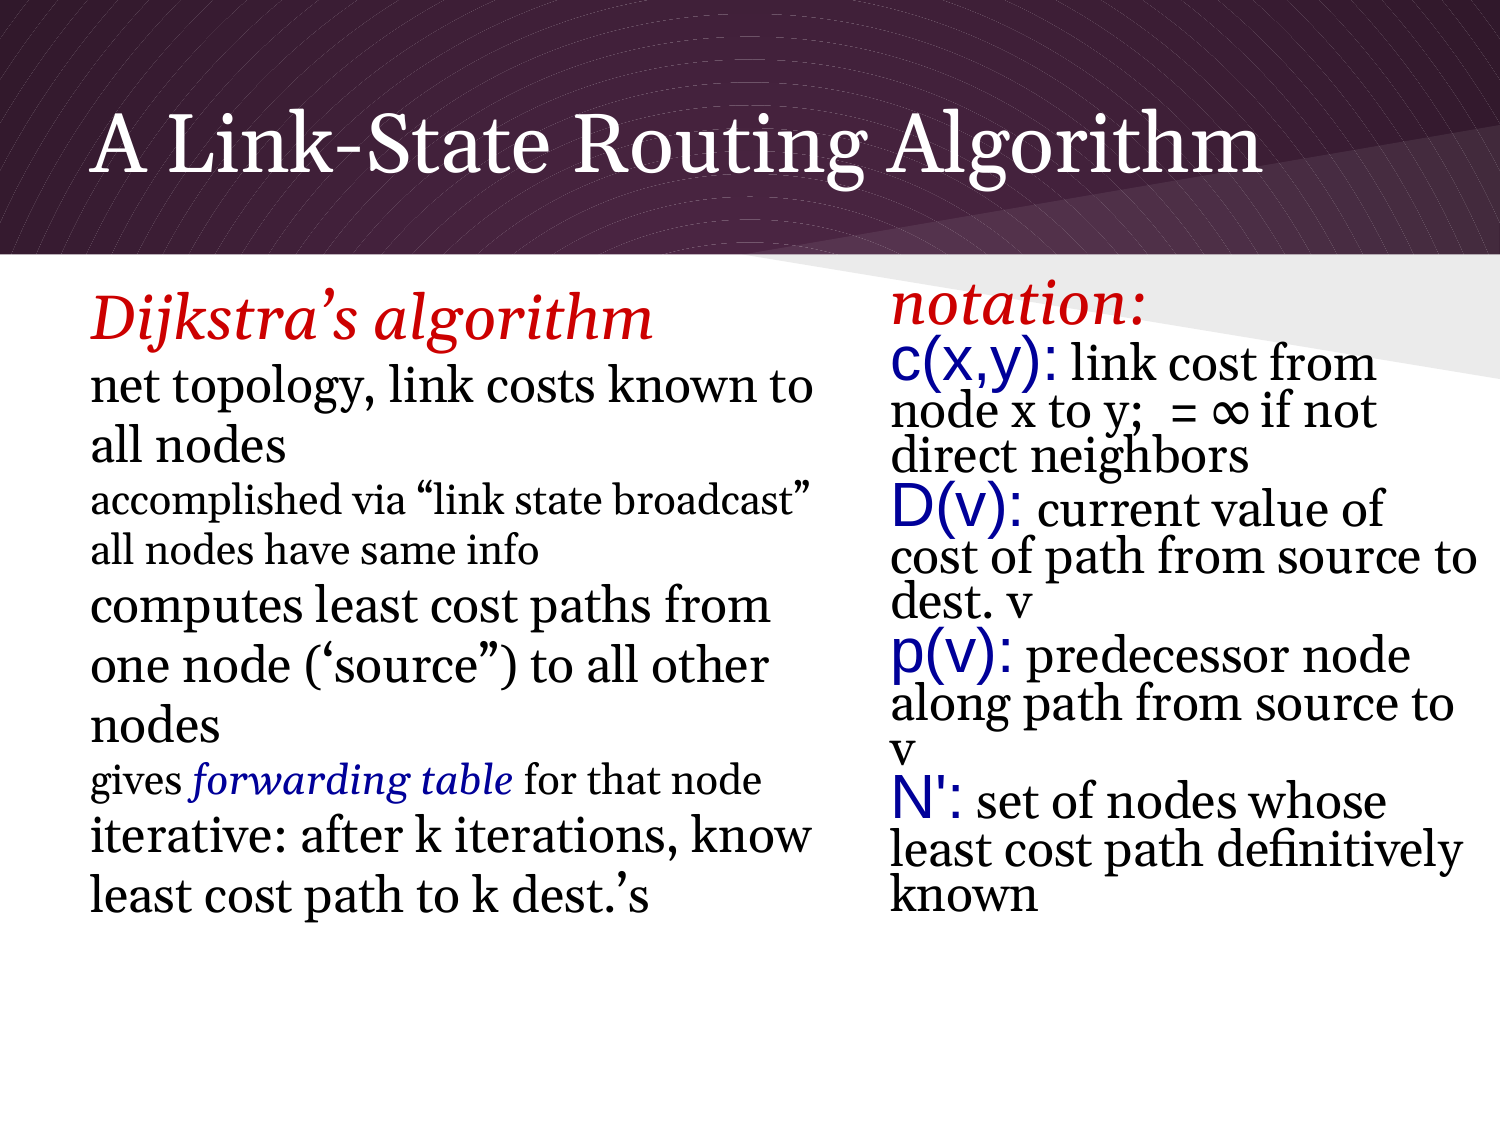

# A Link-State Routing Algorithm
Dijkstra’s algorithm
net topology, link costs known to all nodes
accomplished via “link state broadcast”
all nodes have same info
computes least cost paths from one node (‘source”) to all other nodes
gives forwarding table for that node
iterative: after k iterations, know least cost path to k dest.’s
notation:
c(x,y): link cost from node x to y;  = ∞ if not direct neighbors
D(v): current value of cost of path from source to dest. v
p(v): predecessor node along path from source to v
N': set of nodes whose least cost path definitively known